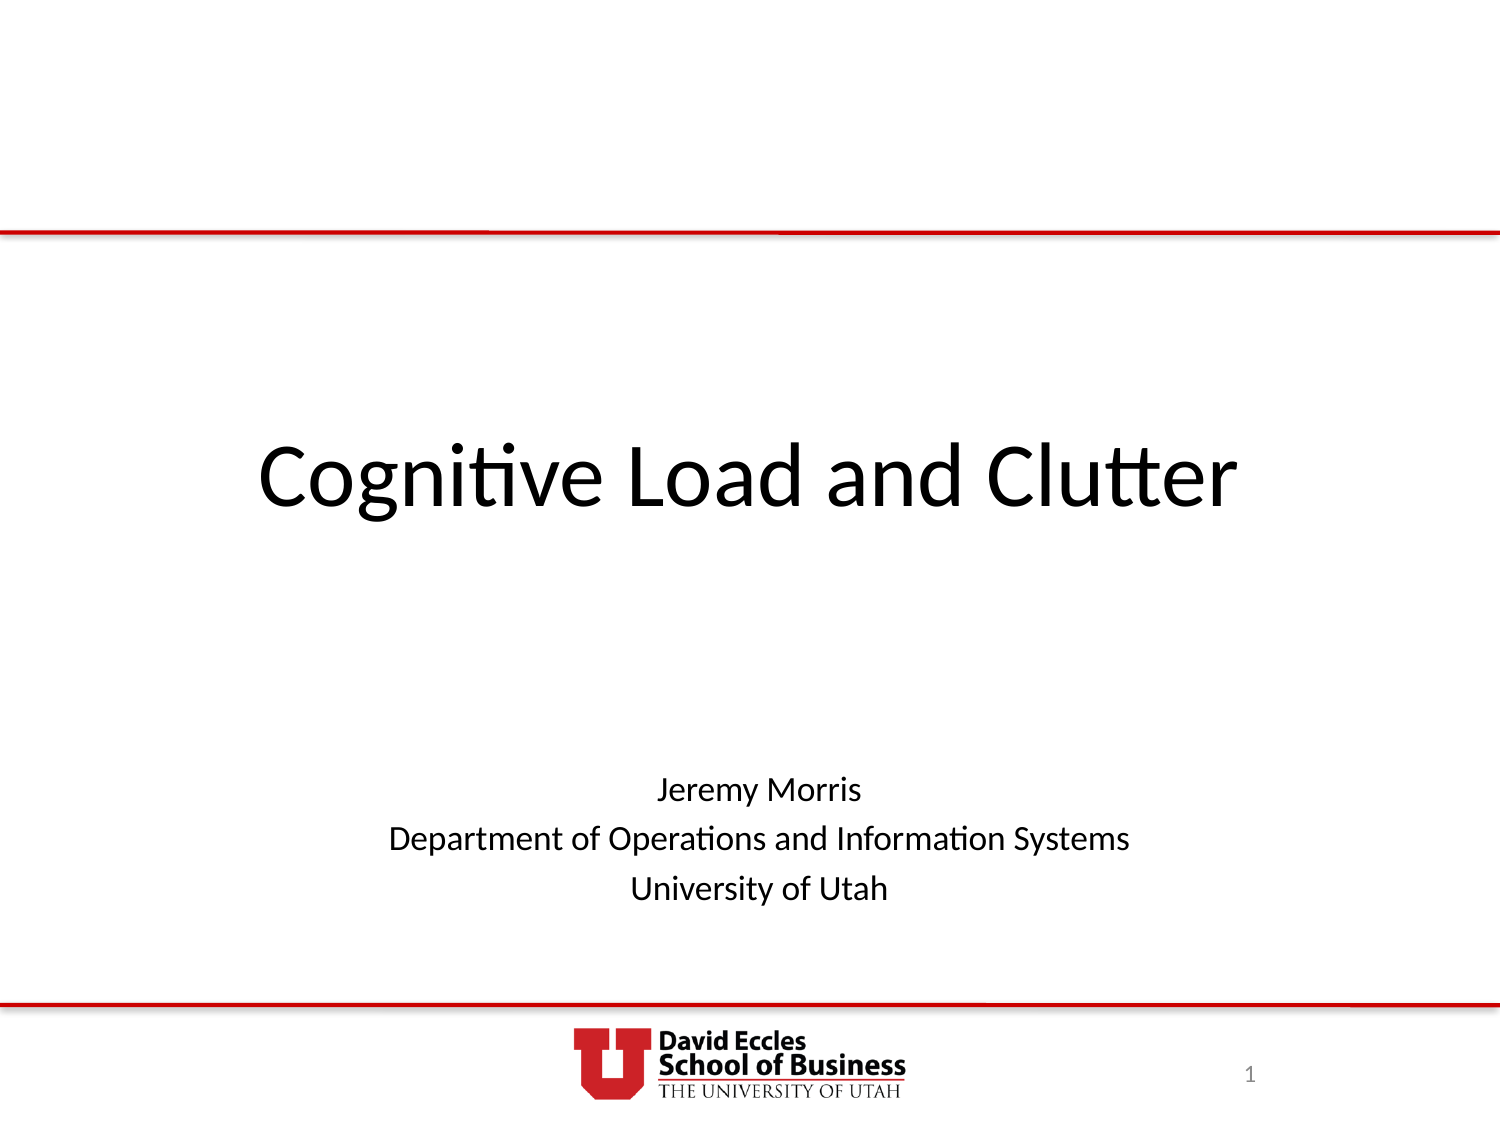

# Cognitive Load and Clutter
Jeremy Morris
Department of Operations and Information Systems
University of Utah

1